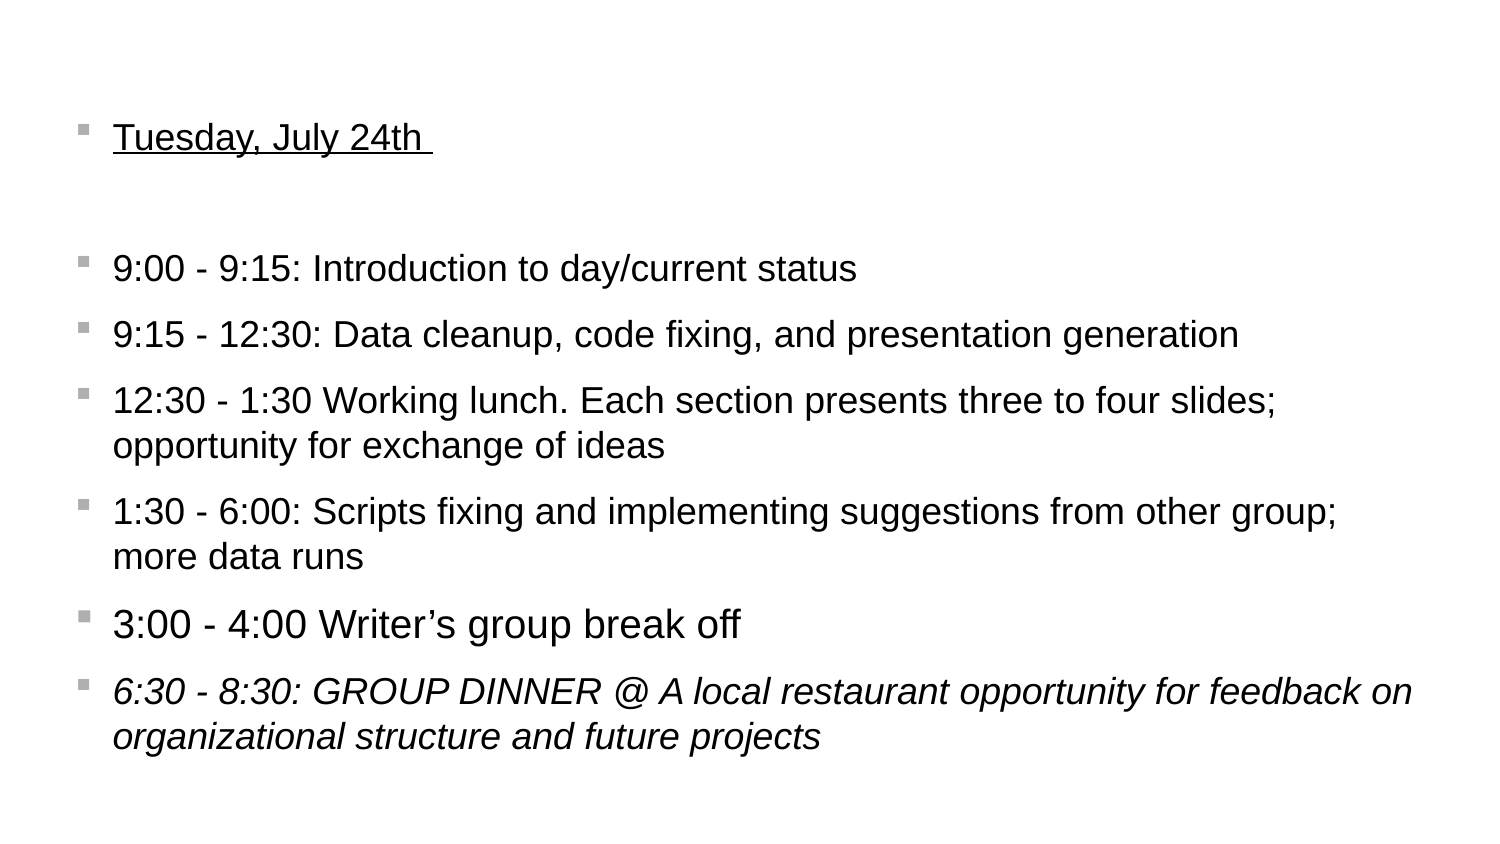

#
Tuesday, July 24th

9:00 - 9:15: Introduction to day/current status
9:15 - 12:30: Data cleanup, code fixing, and presentation generation
12:30 - 1:30 Working lunch. Each section presents three to four slides; opportunity for exchange of ideas
1:30 - 6:00: Scripts fixing and implementing suggestions from other group; more data runs
3:00 - 4:00 Writer’s group break off
6:30 - 8:30: GROUP DINNER @ A local restaurant opportunity for feedback on organizational structure and future projects